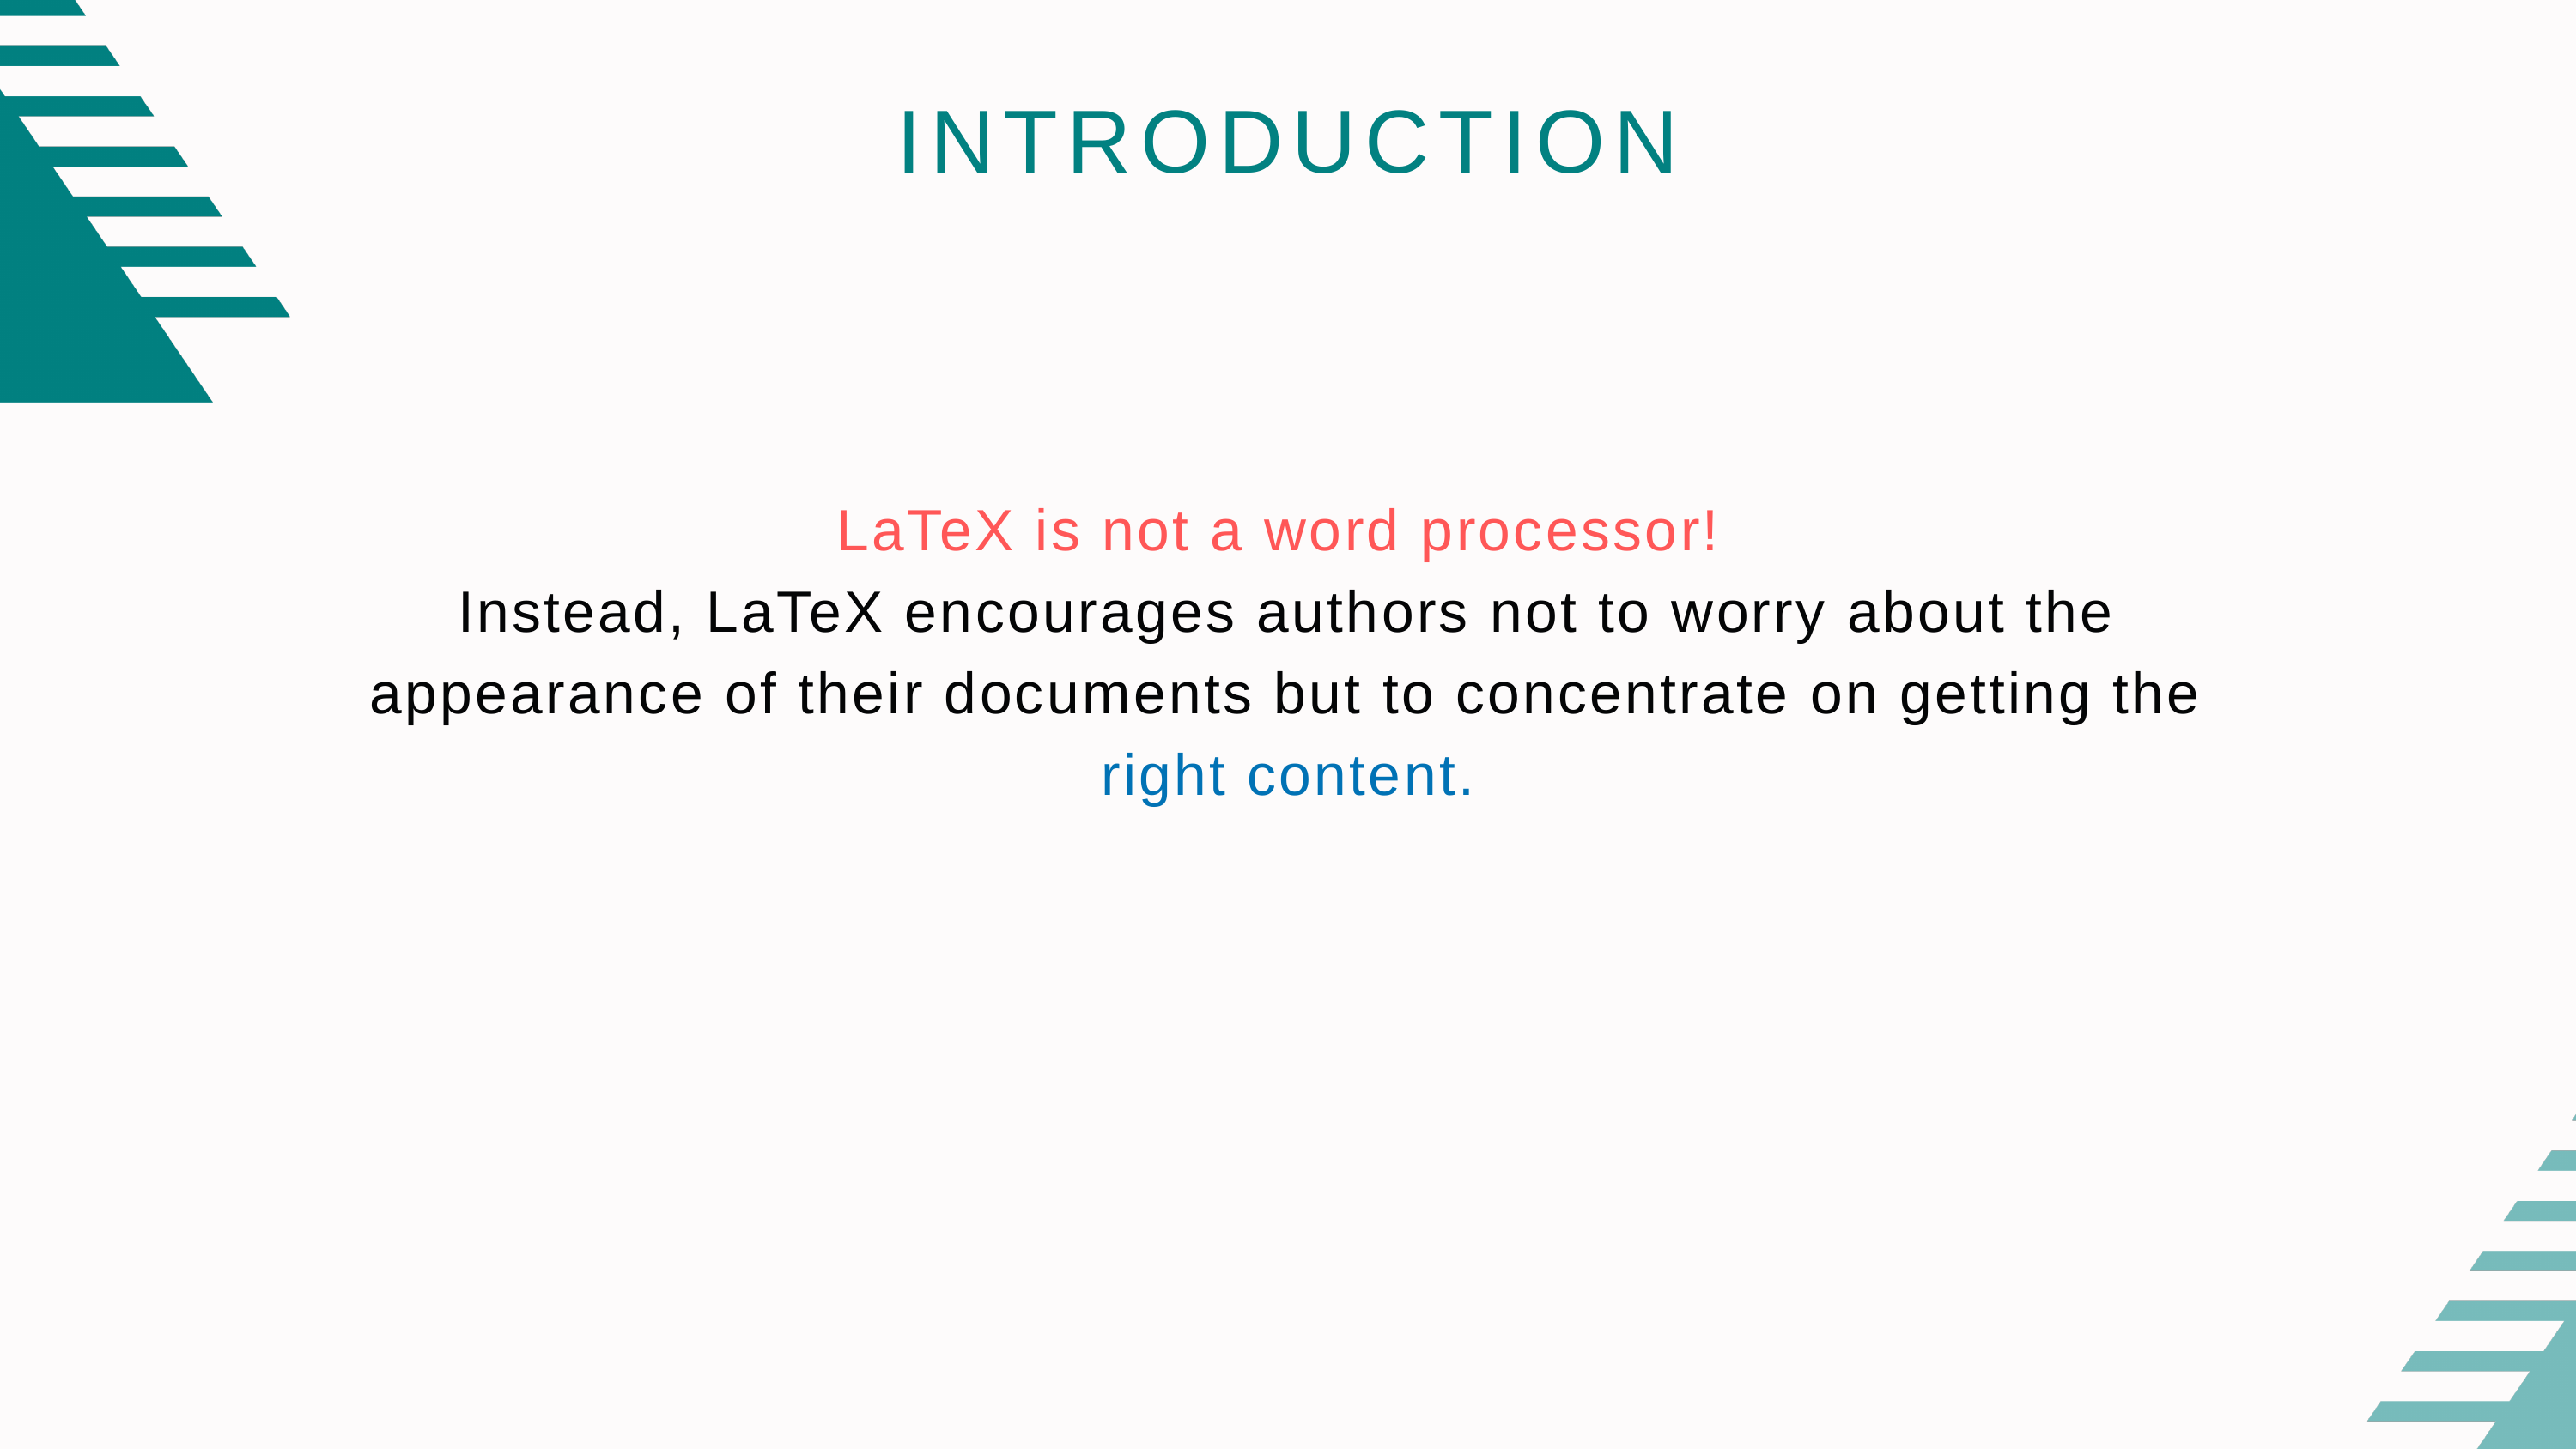

INTRODUCTION
LaTeX is not a word processor!
Instead, LaTeX encourages authors not to worry about the appearance of their documents but to concentrate on getting the right content.